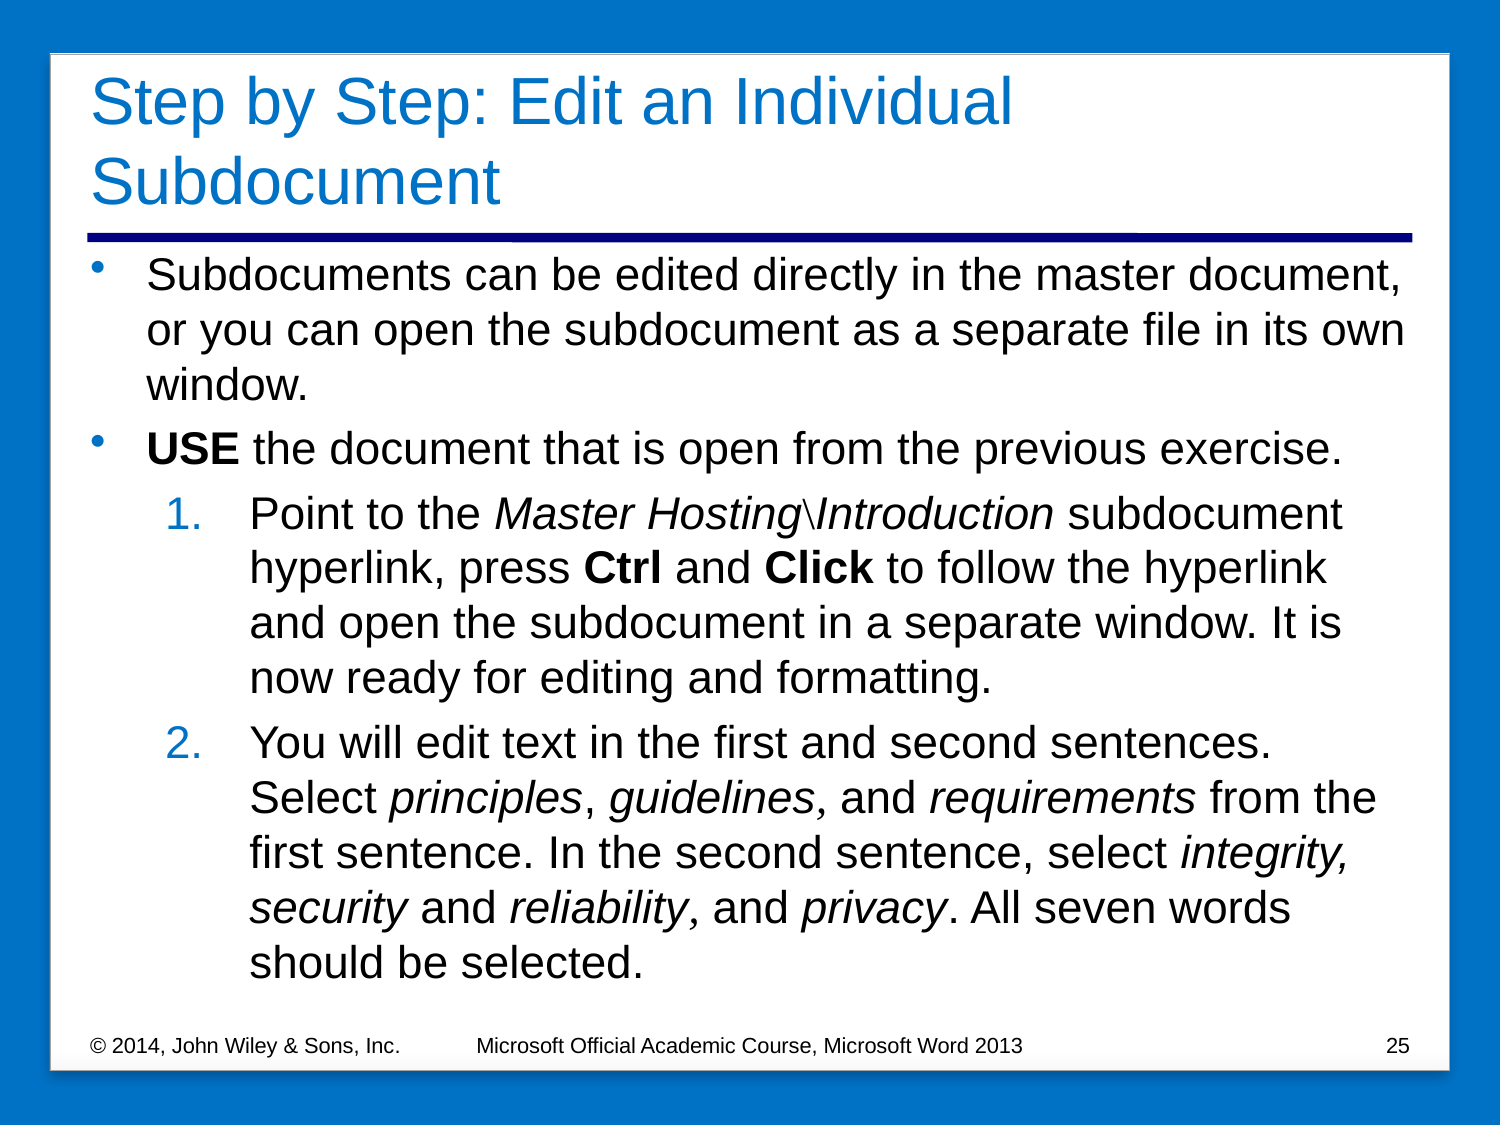

# Step by Step: Edit an Individual Subdocument
Subdocuments can be edited directly in the master document, or you can open the subdocument as a separate file in its own window.
USE the document that is open from the previous exercise.
Point to the Master Hosting\Introduction subdocument hyperlink, press Ctrl and Click to follow the hyperlink and open the subdocument in a separate window. It is now ready for editing and formatting.
You will edit text in the first and second sentences. Select principles, guidelines, and requirements from the first sentence. In the second sentence, select integrity, security and reliability, and privacy. All seven words should be selected.
© 2014, John Wiley & Sons, Inc.
Microsoft Official Academic Course, Microsoft Word 2013
25